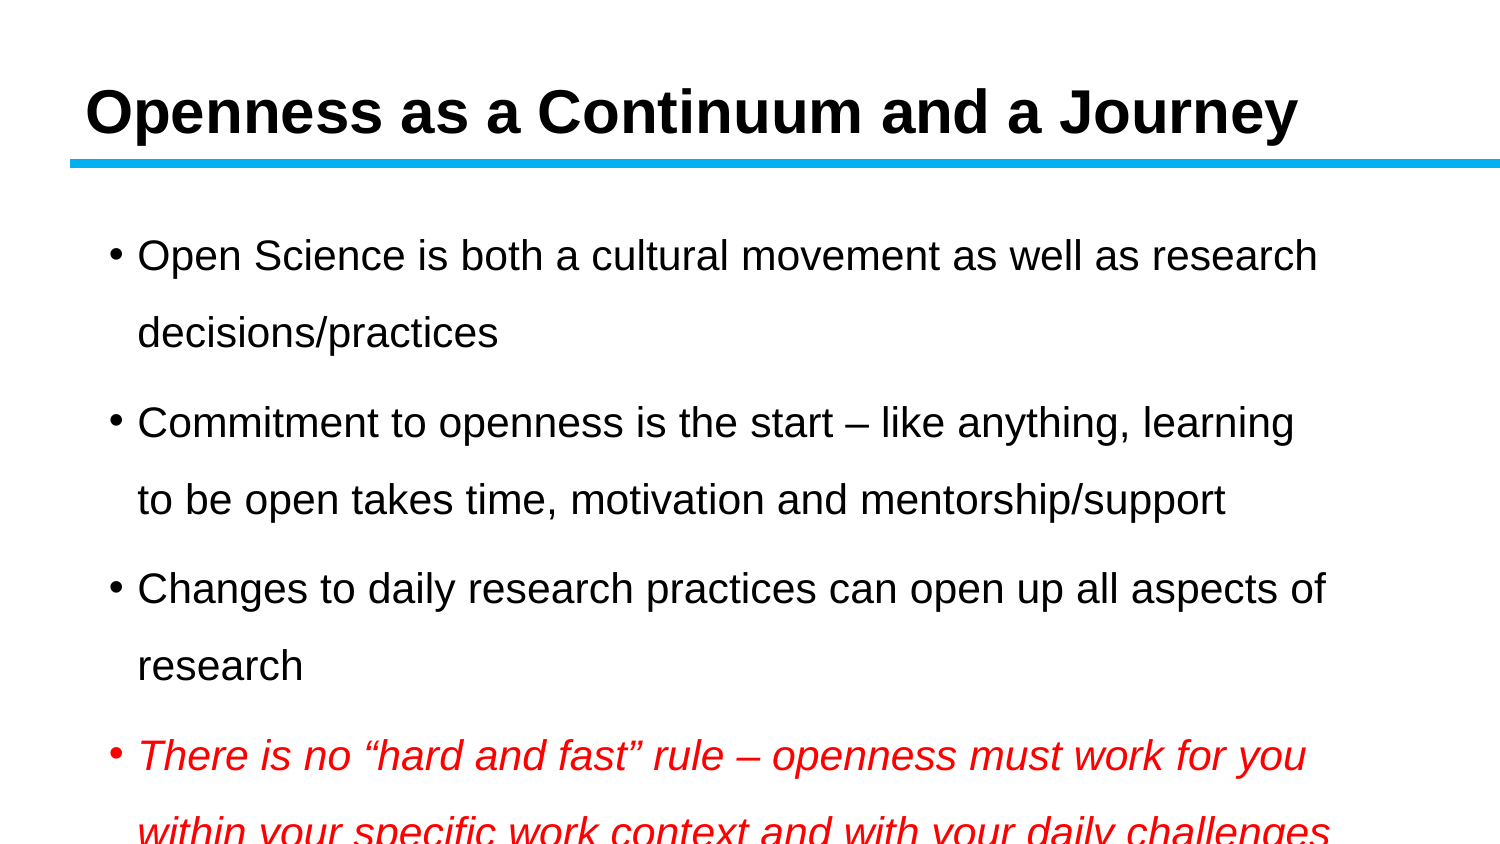

# Openness as a Continuum and a Journey
Open Science is both a cultural movement as well as research decisions/practices
Commitment to openness is the start – like anything, learning to be open takes time, motivation and mentorship/support
Changes to daily research practices can open up all aspects of research
There is no “hard and fast” rule – openness must work for you within your specific work context and with your daily challenges